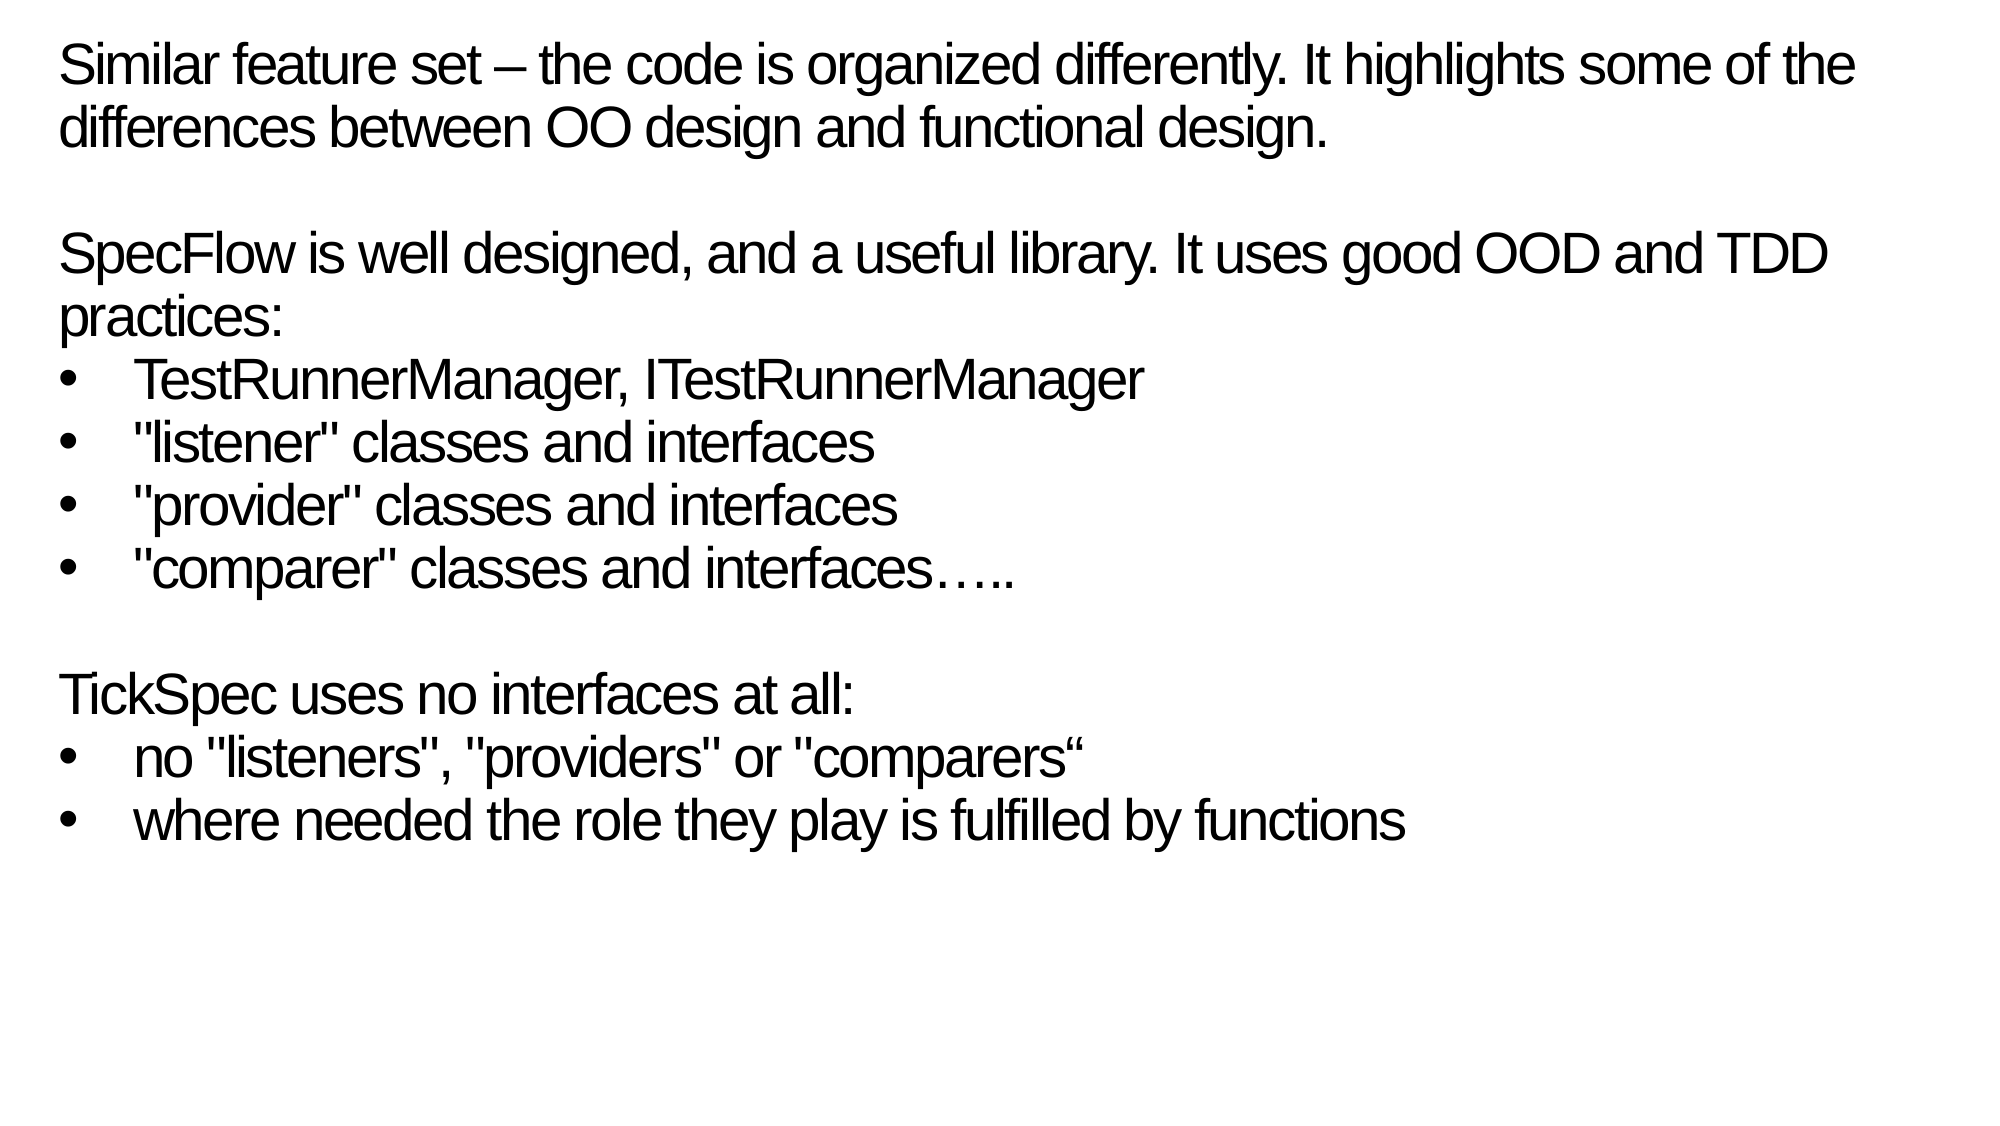

Similar feature set – the code is organized differently. It highlights some of the differences between OO design and functional design.

SpecFlow is well designed, and a useful library. It uses good OOD and TDD practices:
TestRunnerManager, ITestRunnerManager
"listener" classes and interfaces
"provider" classes and interfaces
"comparer" classes and interfaces…..

TickSpec uses no interfaces at all:
no "listeners", "providers" or "comparers“
where needed the role they play is fulfilled by functions